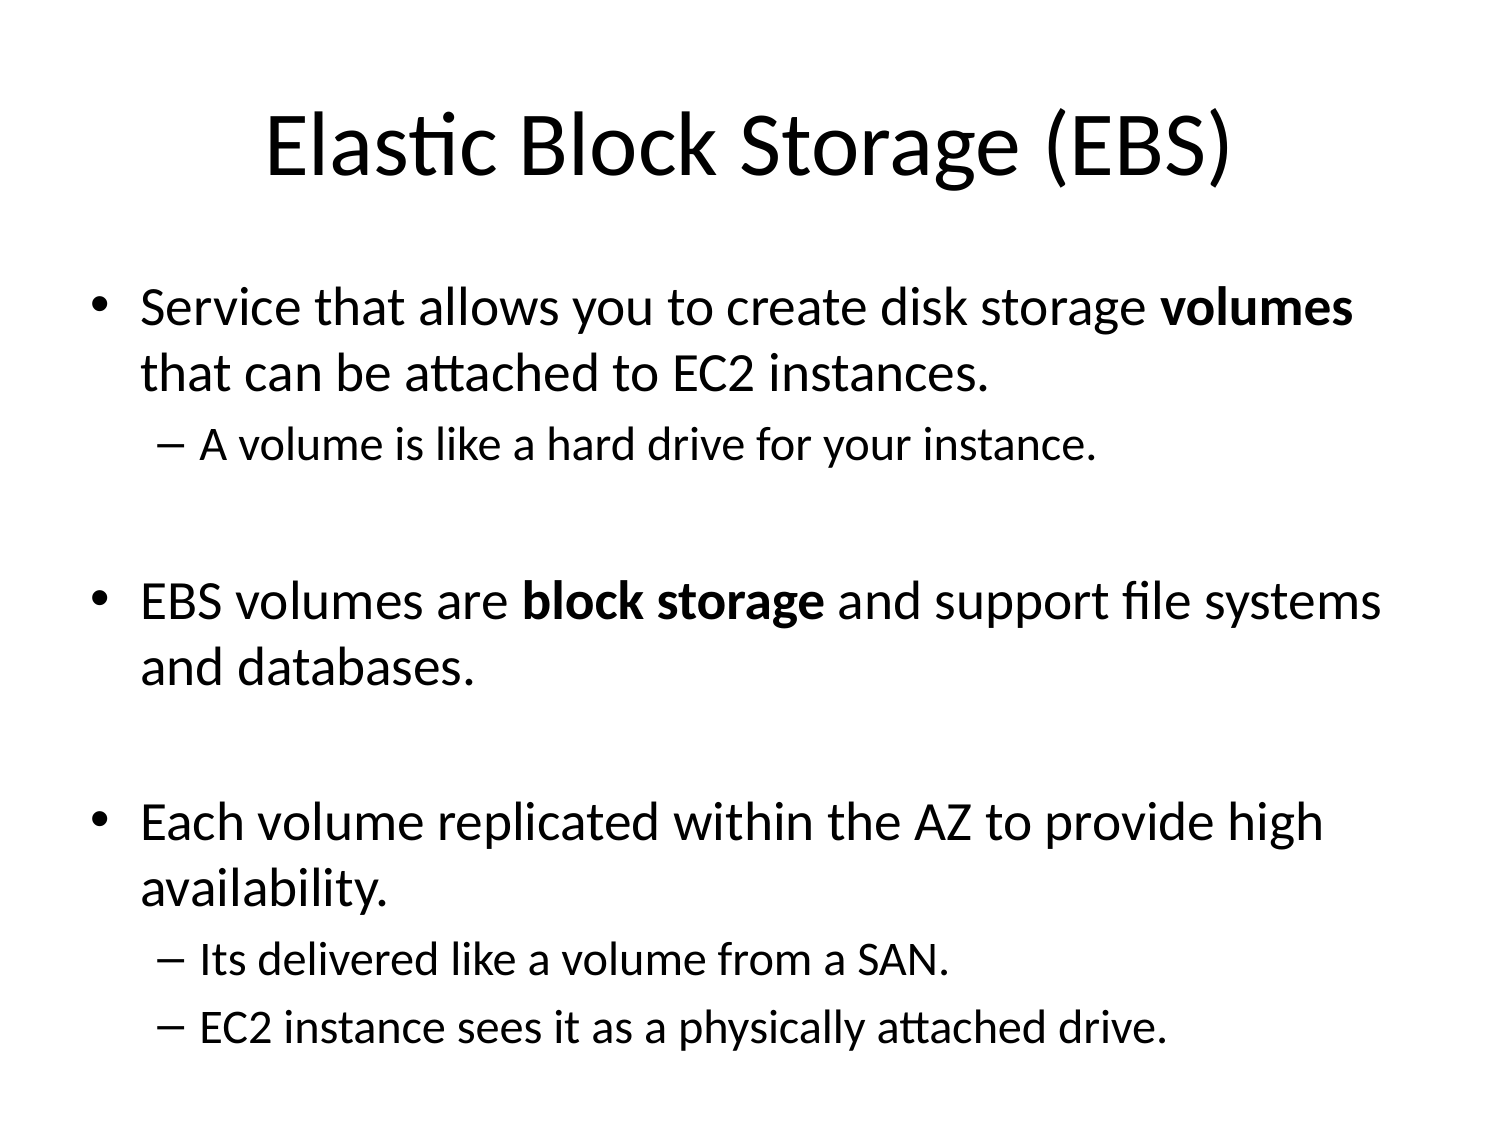

# Elastic Block Storage (EBS)
Service that allows you to create disk storage volumes that can be attached to EC2 instances.
A volume is like a hard drive for your instance.

EBS volumes are block storage and support file systems and databases.

Each volume replicated within the AZ to provide high availability.
Its delivered like a volume from a SAN.
EC2 instance sees it as a physically attached drive.